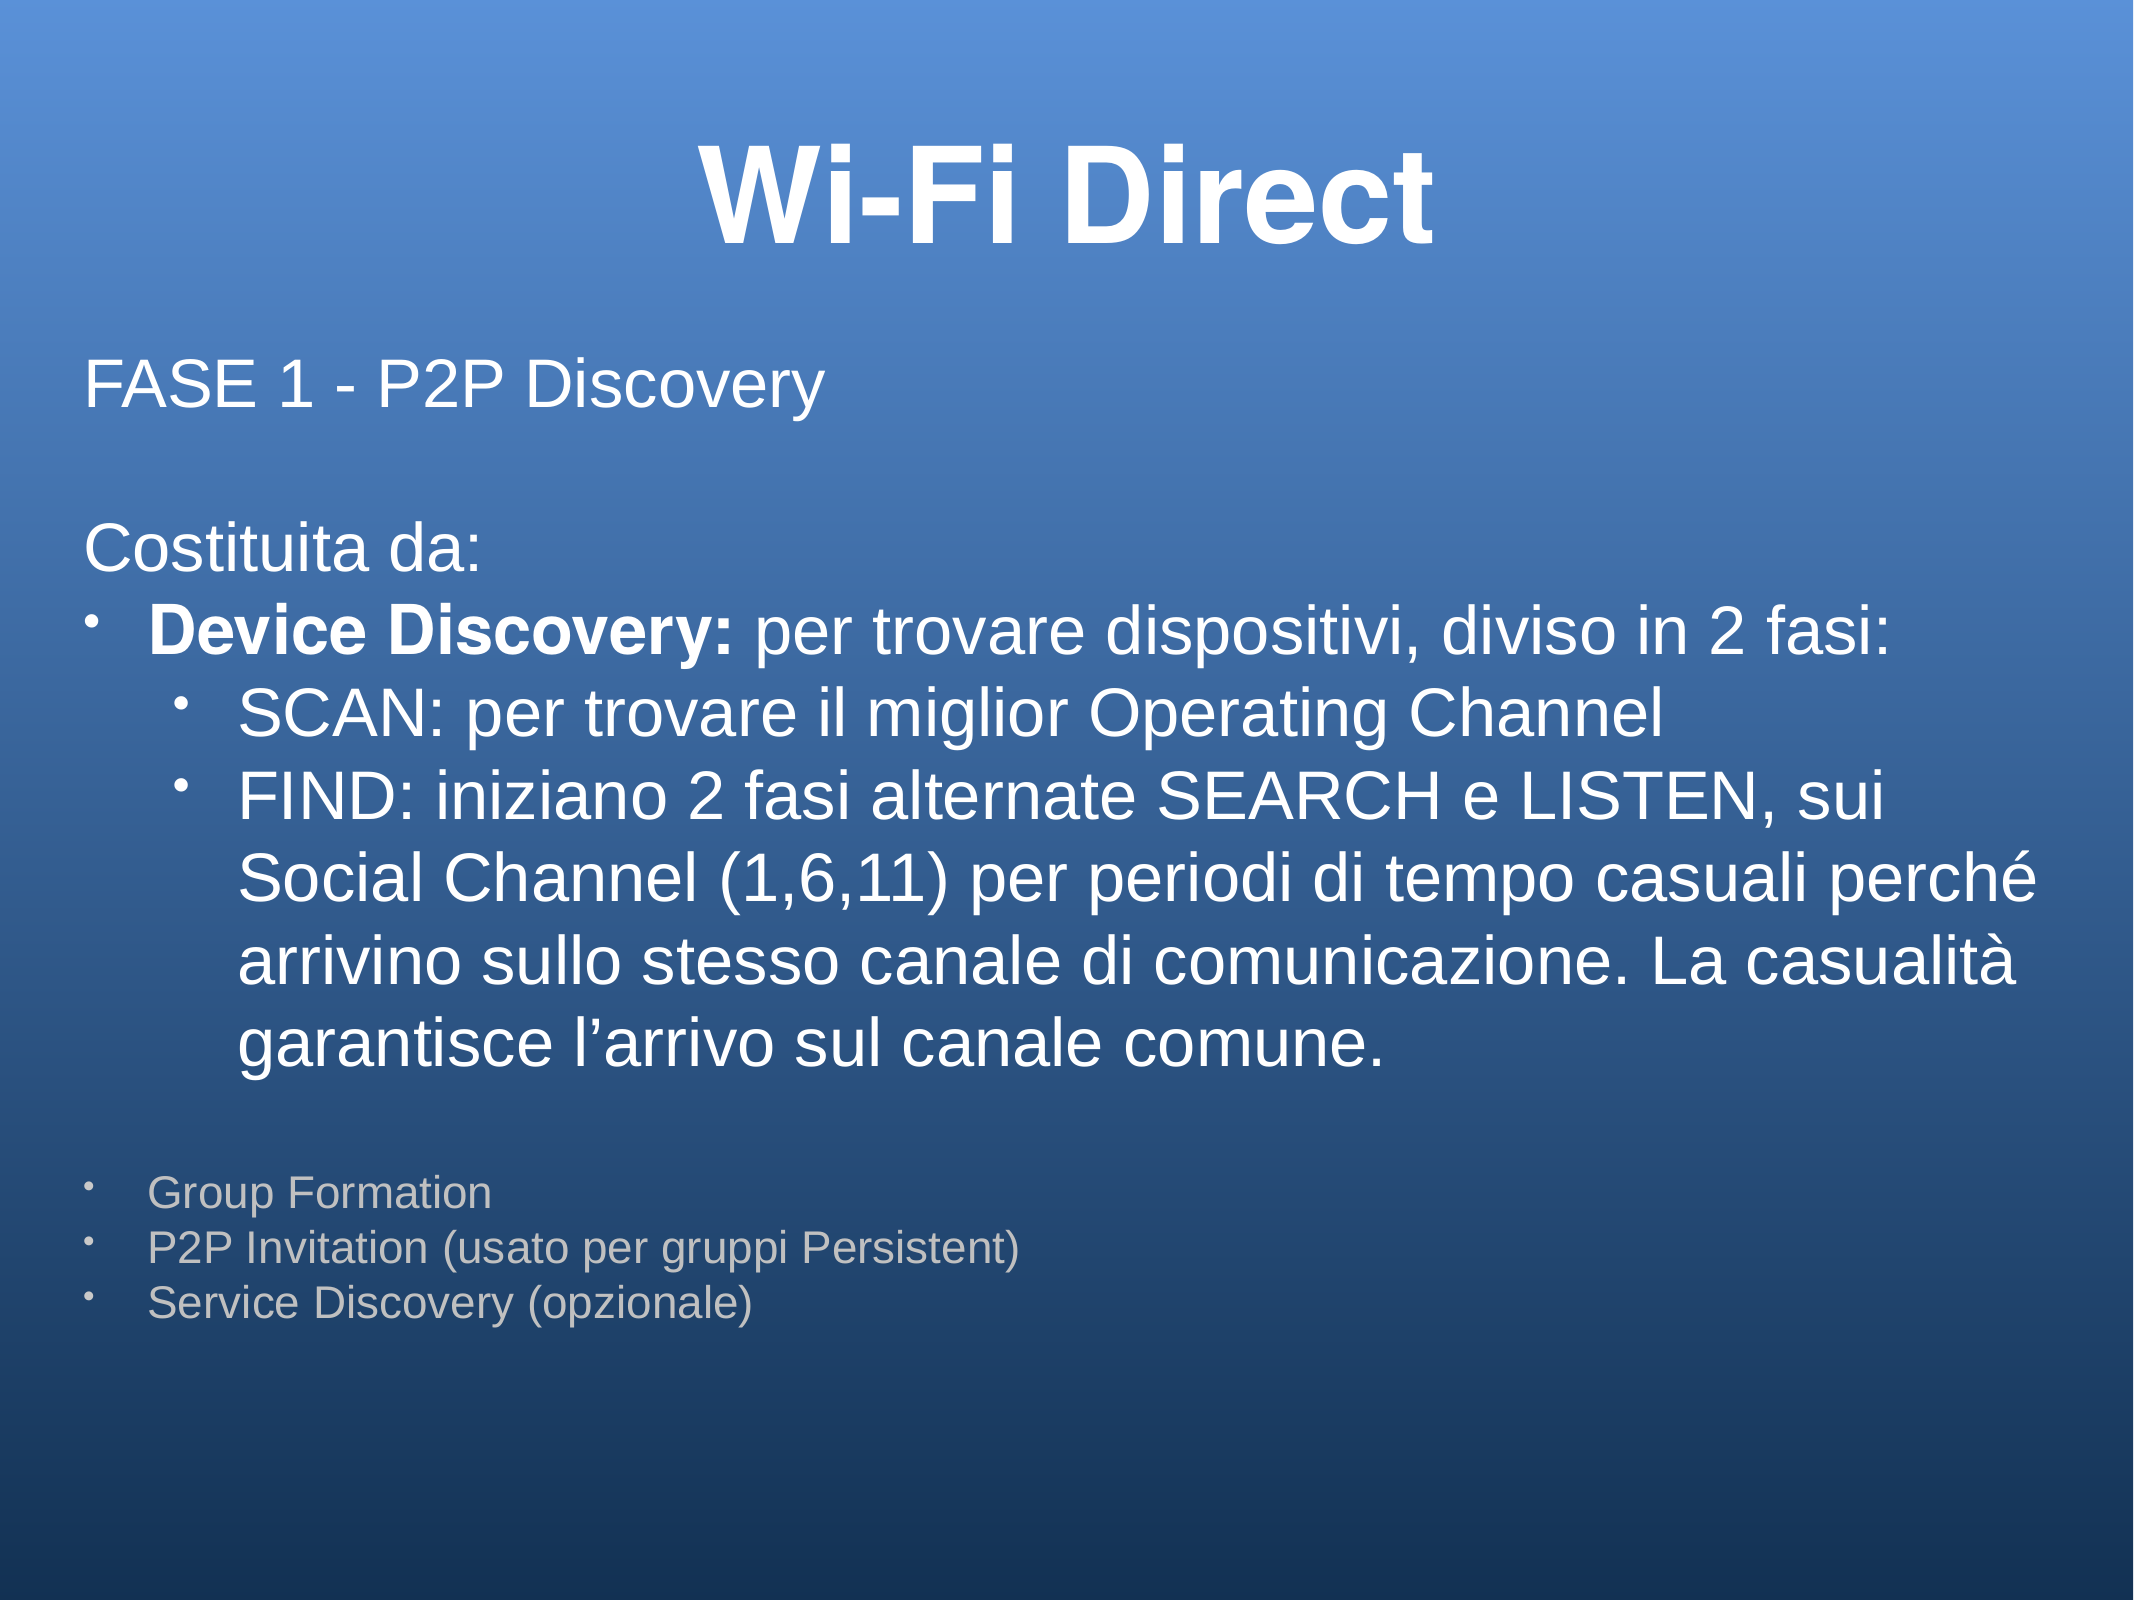

# Wi-Fi Direct
FASE 1 - P2P Discovery

Costituita da:
Device Discovery: per trovare dispositivi, diviso in 2 fasi:
SCAN: per trovare il miglior Operating Channel
FIND: iniziano 2 fasi alternate SEARCH e LISTEN, sui Social Channel (1,6,11) per periodi di tempo casuali perché arrivino sullo stesso canale di comunicazione. La casualità garantisce l’arrivo sul canale comune.

Group Formation
P2P Invitation (usato per gruppi Persistent)
Service Discovery (opzionale)
34